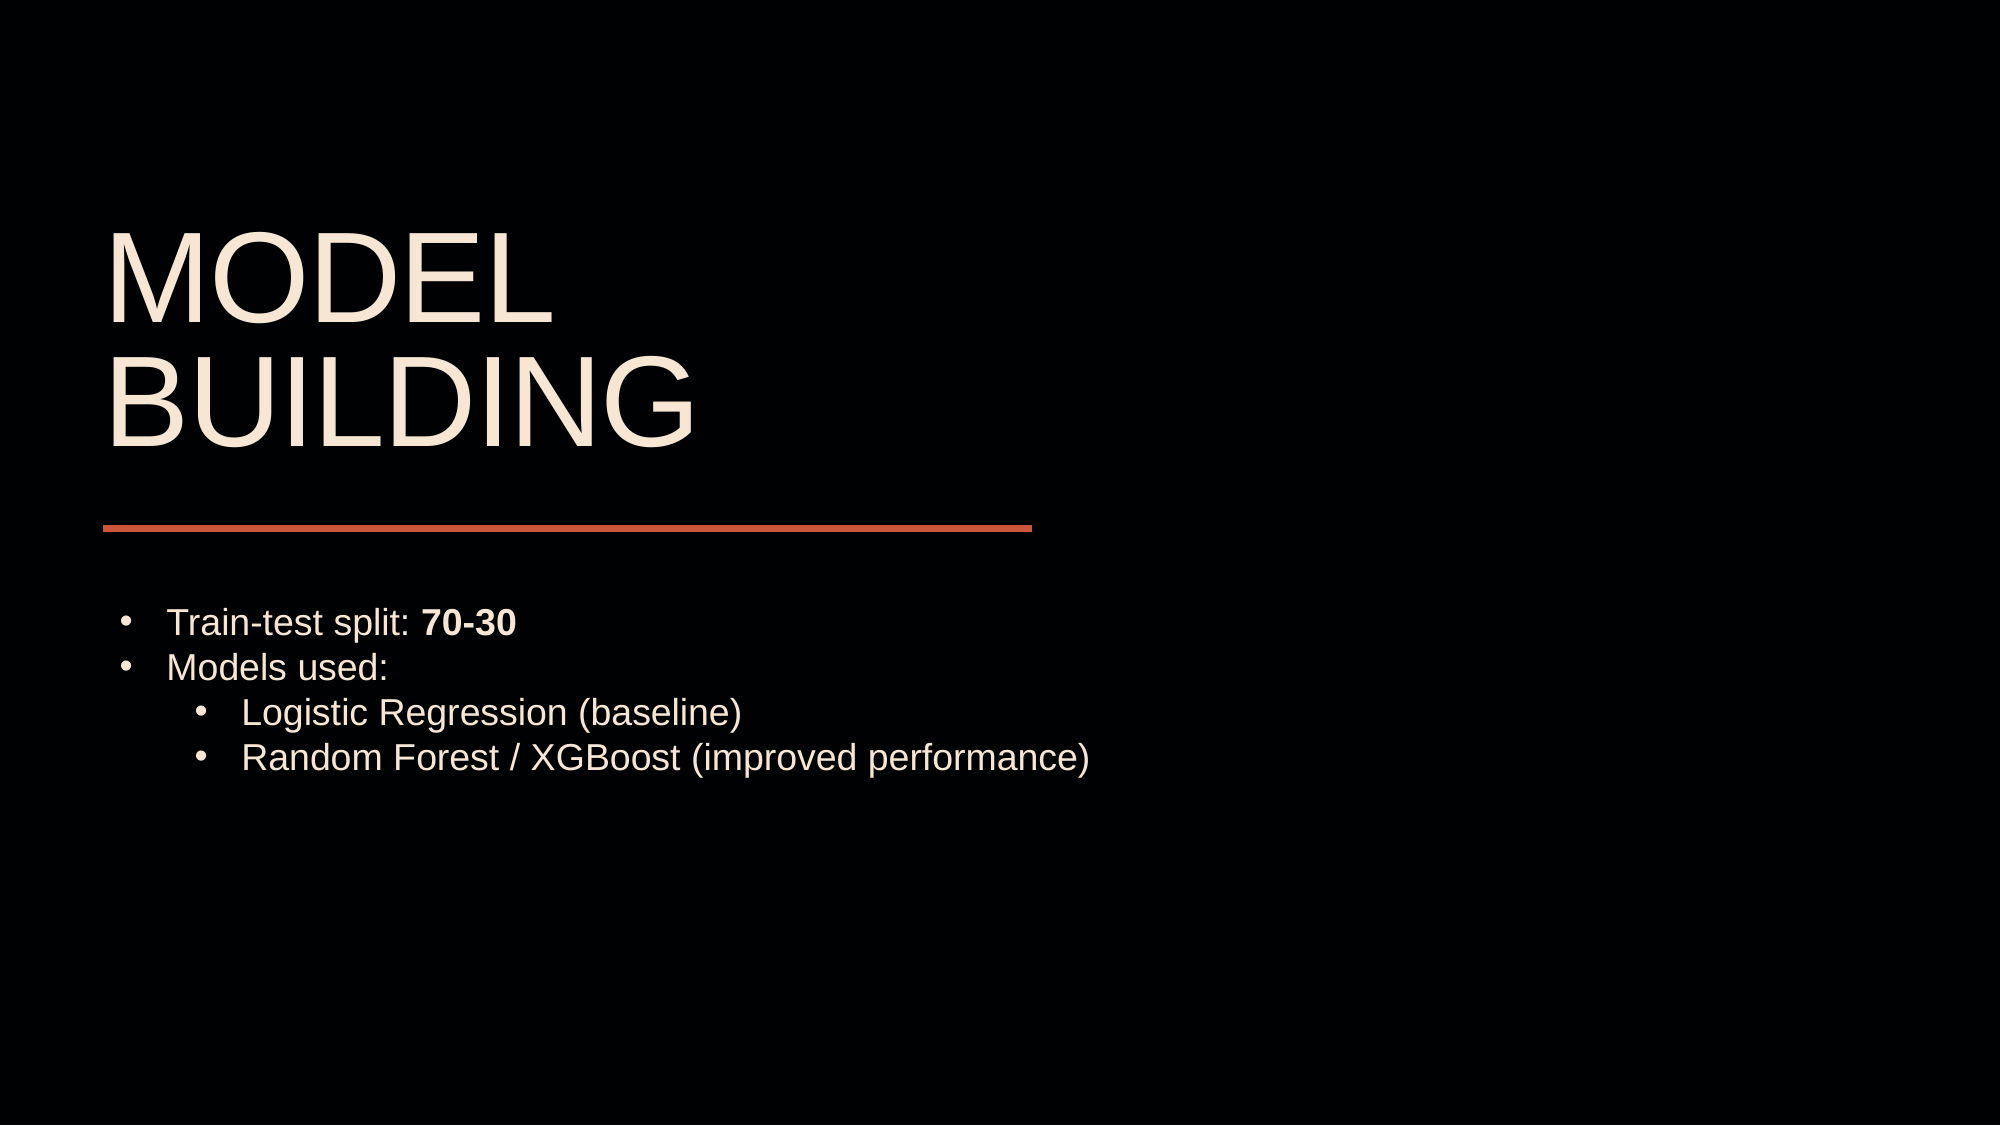

# Model building
Train-test split: 70-30
Models used:
Logistic Regression (baseline)
Random Forest / XGBoost (improved performance)